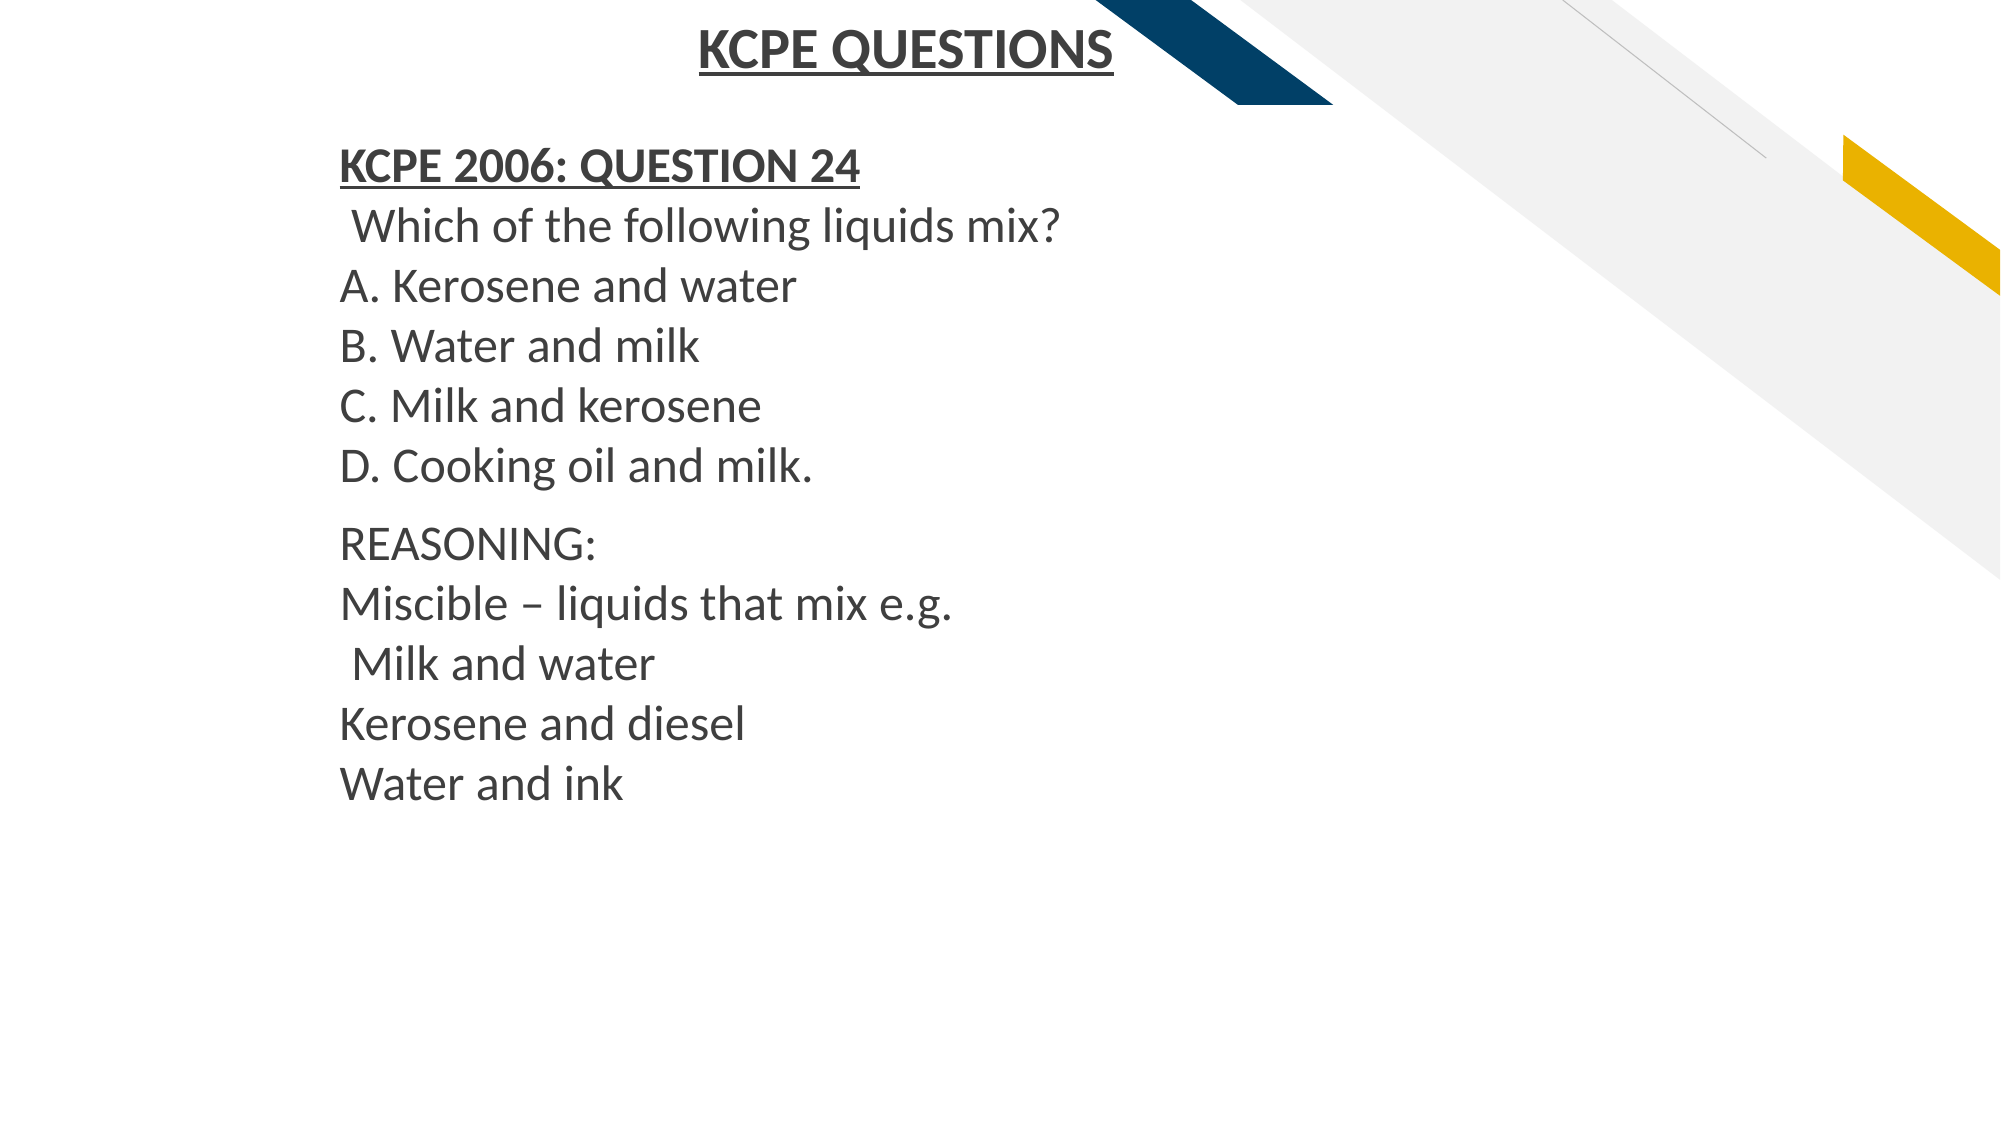

KCPE QUESTIONS
KCPE 2006: QUESTION 24
 Which of the following liquids mix?
A. Kerosene and water
B. Water and milk
C. Milk and kerosene
D. Cooking oil and milk.

REASONING:
Miscible – liquids that mix e.g.
 Milk and water
Kerosene and diesel
Water and ink